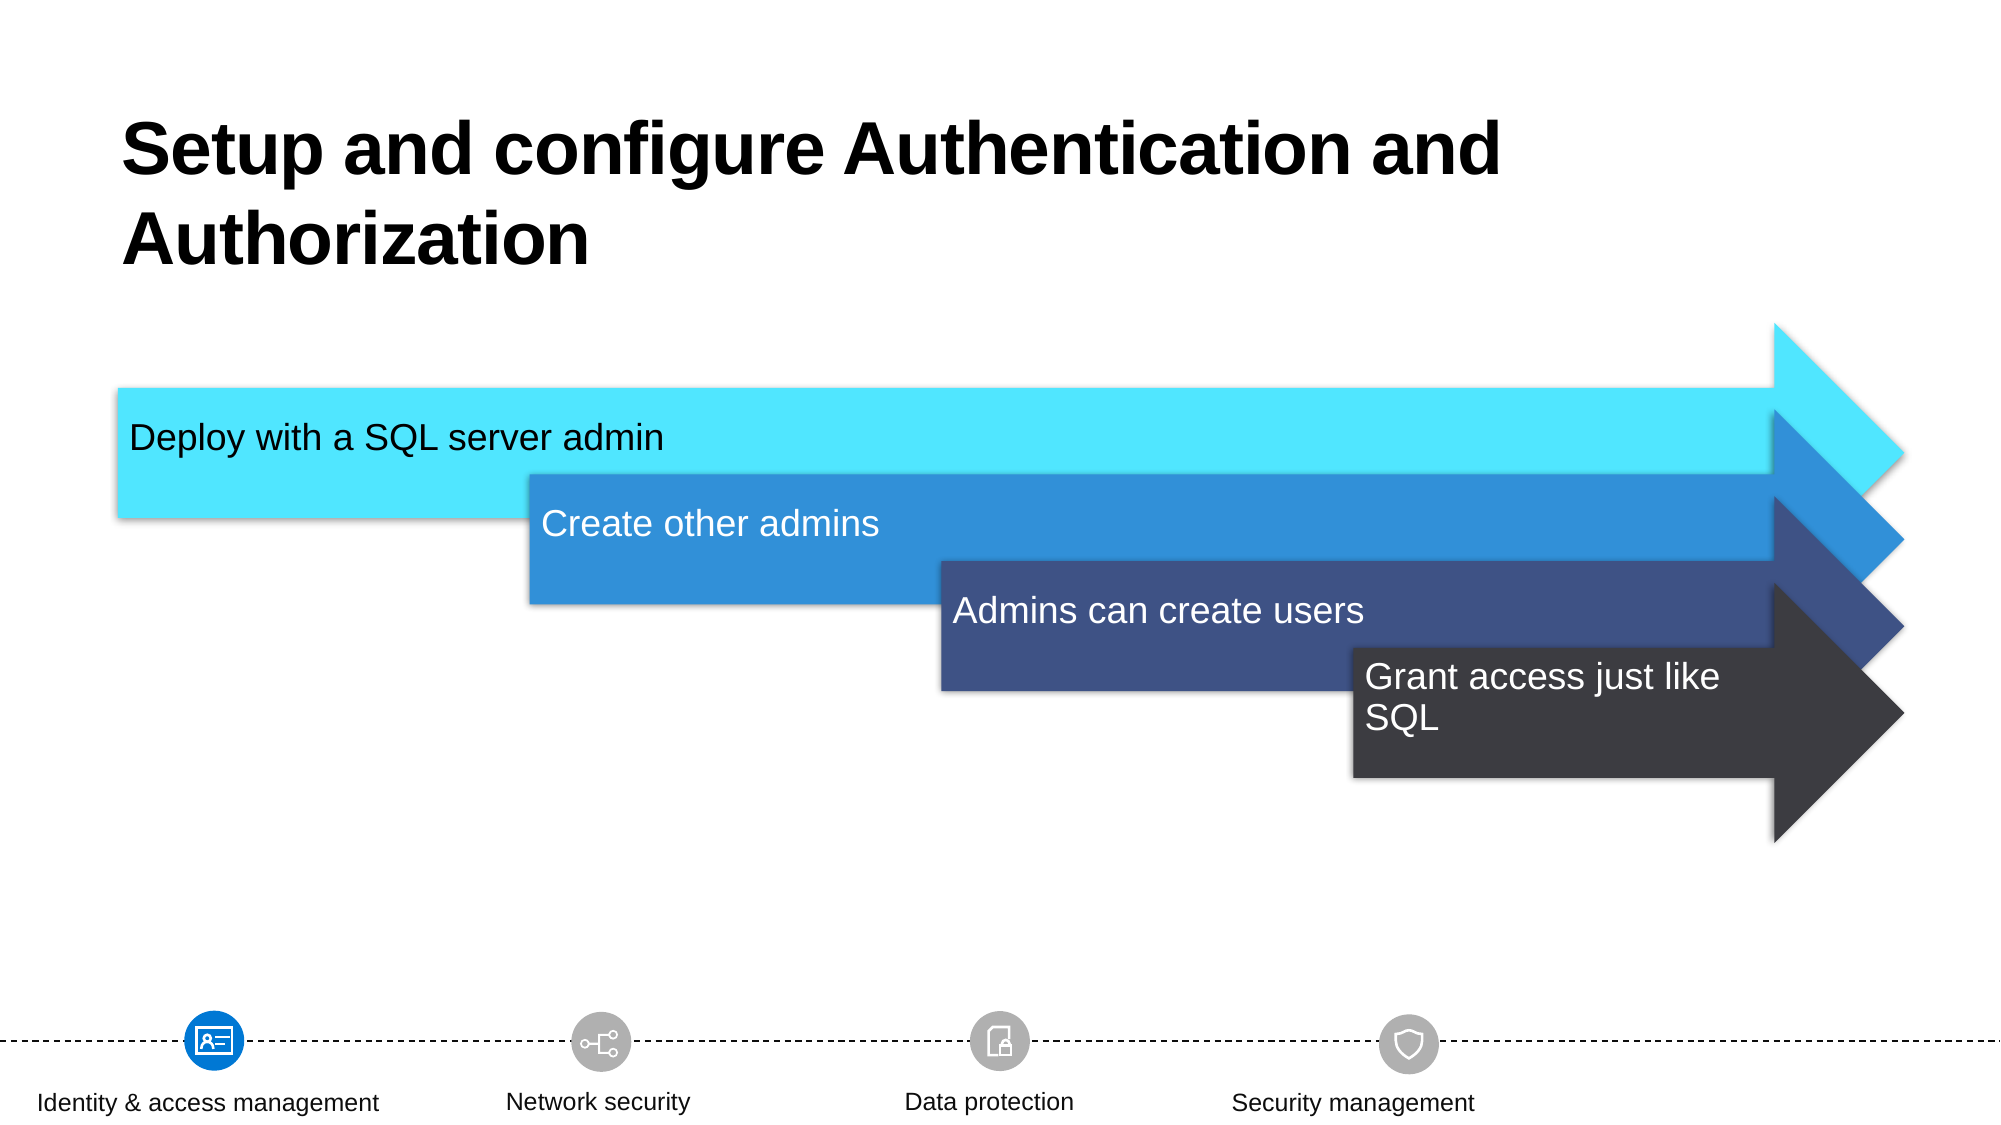

Setup and configure Authentication and Authorization
Deploy with a SQL server admin
Create other admins
Admins can create users
Grant access just like SQL

Data protection
Network security
Security management
Identity & access management